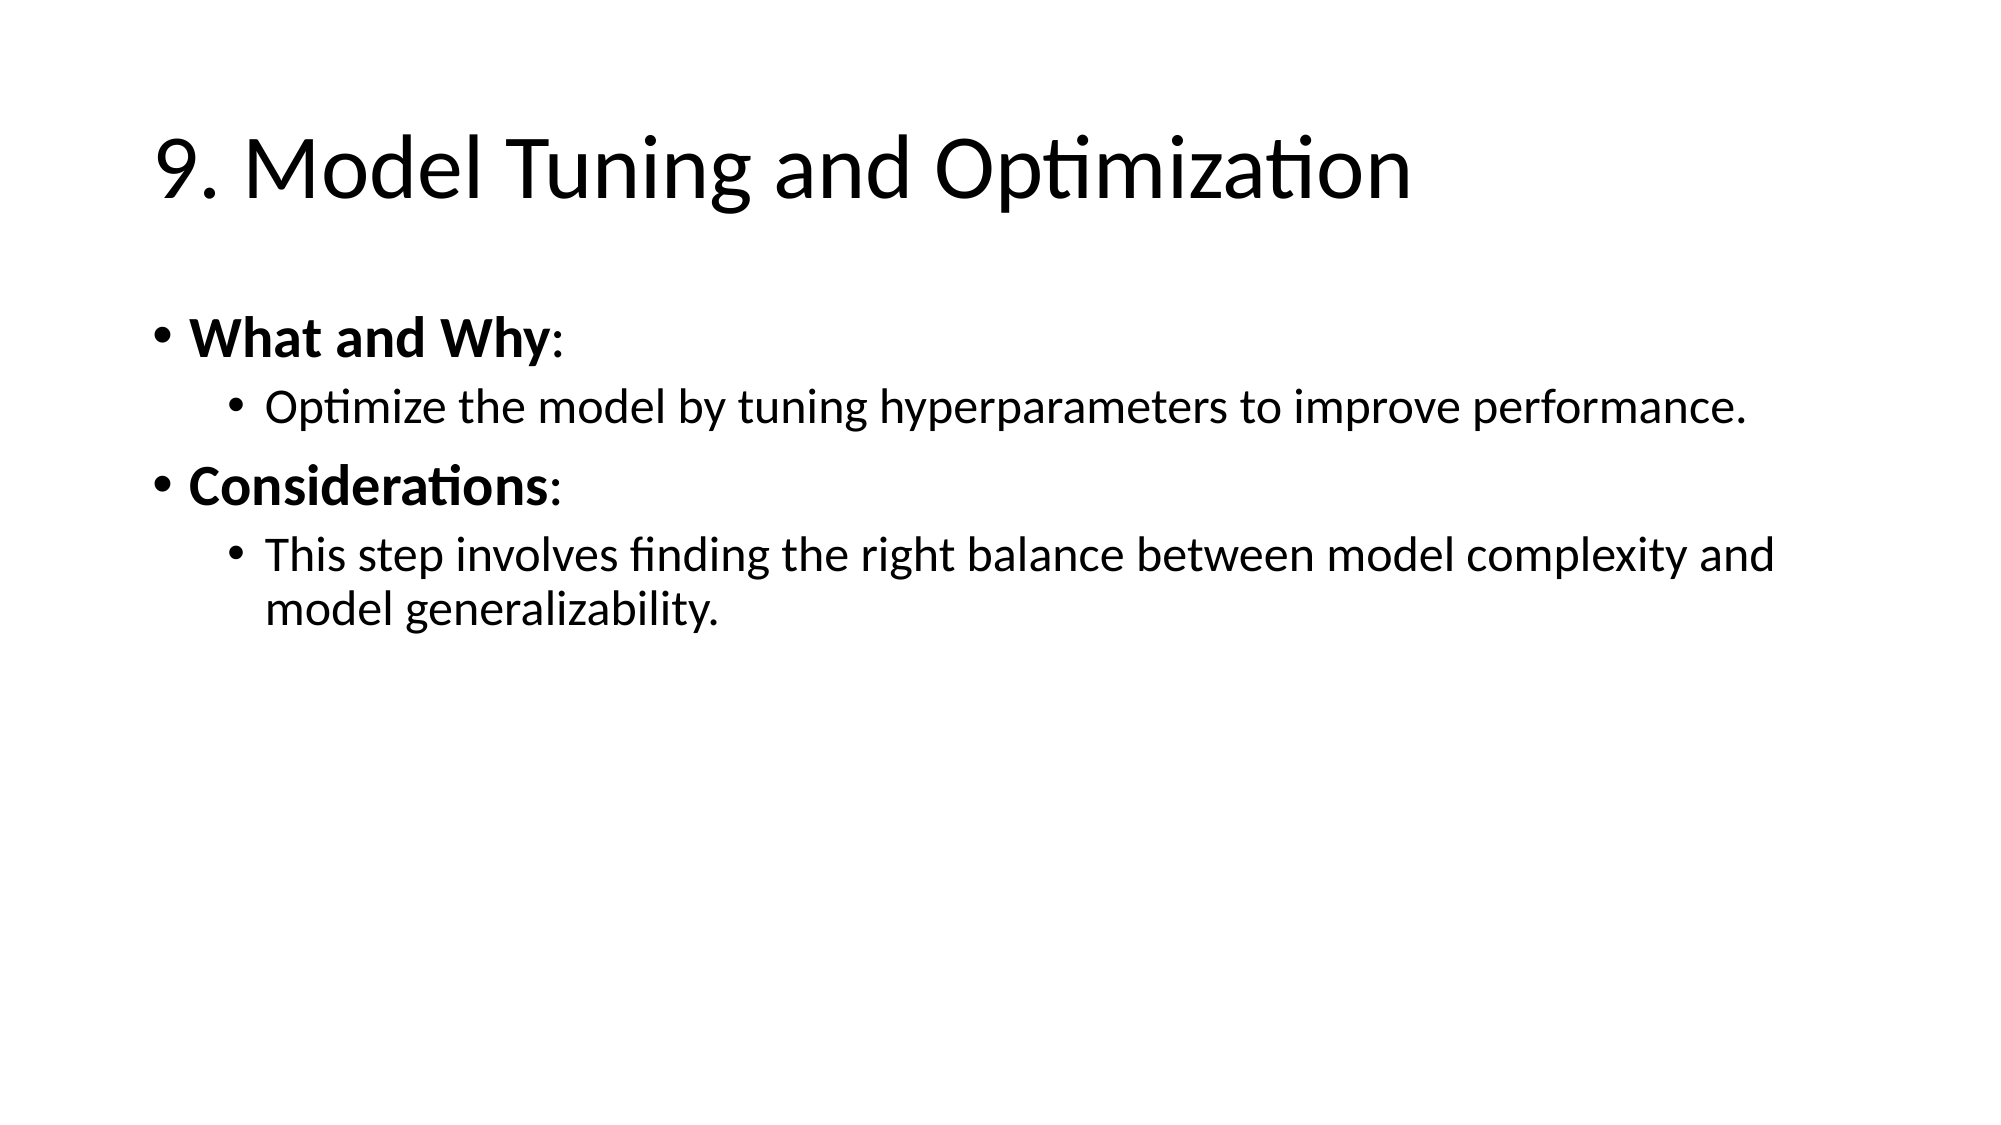

# 9. Model Tuning and Optimization
What and Why:
Optimize the model by tuning hyperparameters to improve performance.
Considerations:
This step involves finding the right balance between model complexity and model generalizability.